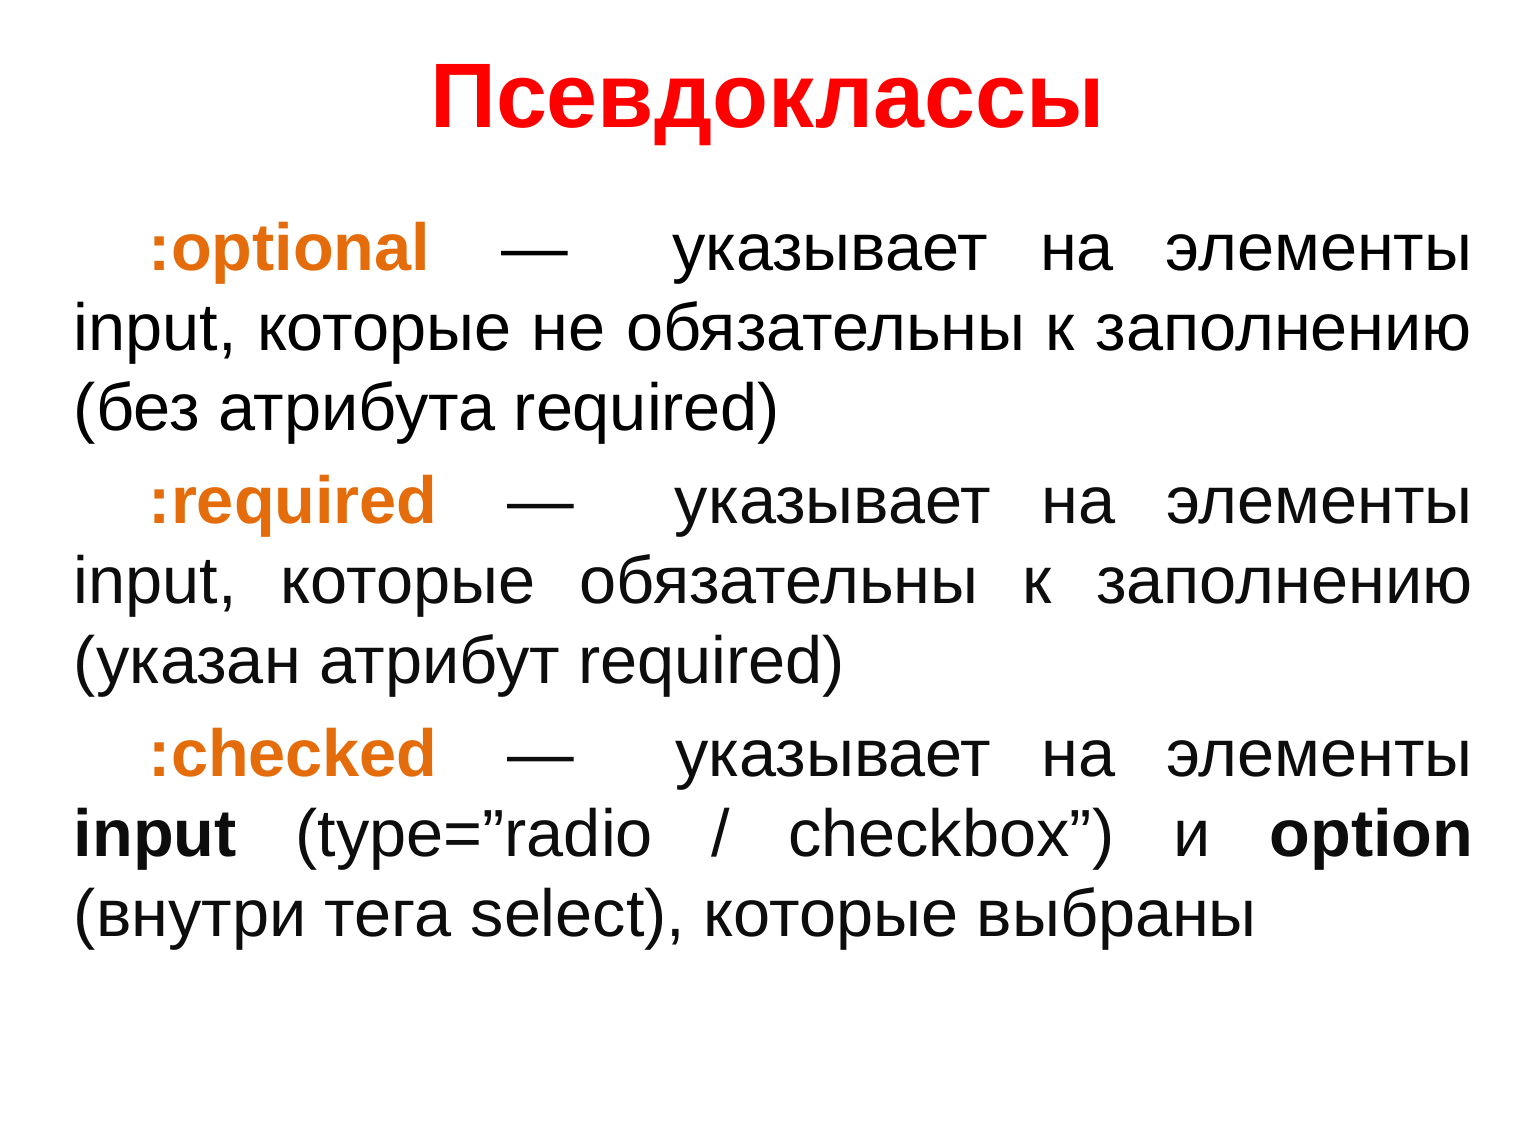

# Псевдоклассы

:optional  —  указывает на элементы input, которые не обязательны к заполнению (без атрибута required)
:required  —  указывает на элементы input, которые обязательны к заполнению (указан атрибут required)
:checked  —  указывает на элементы input (type=”radio / checkbox”) и option (внутри тега select), которые выбраны